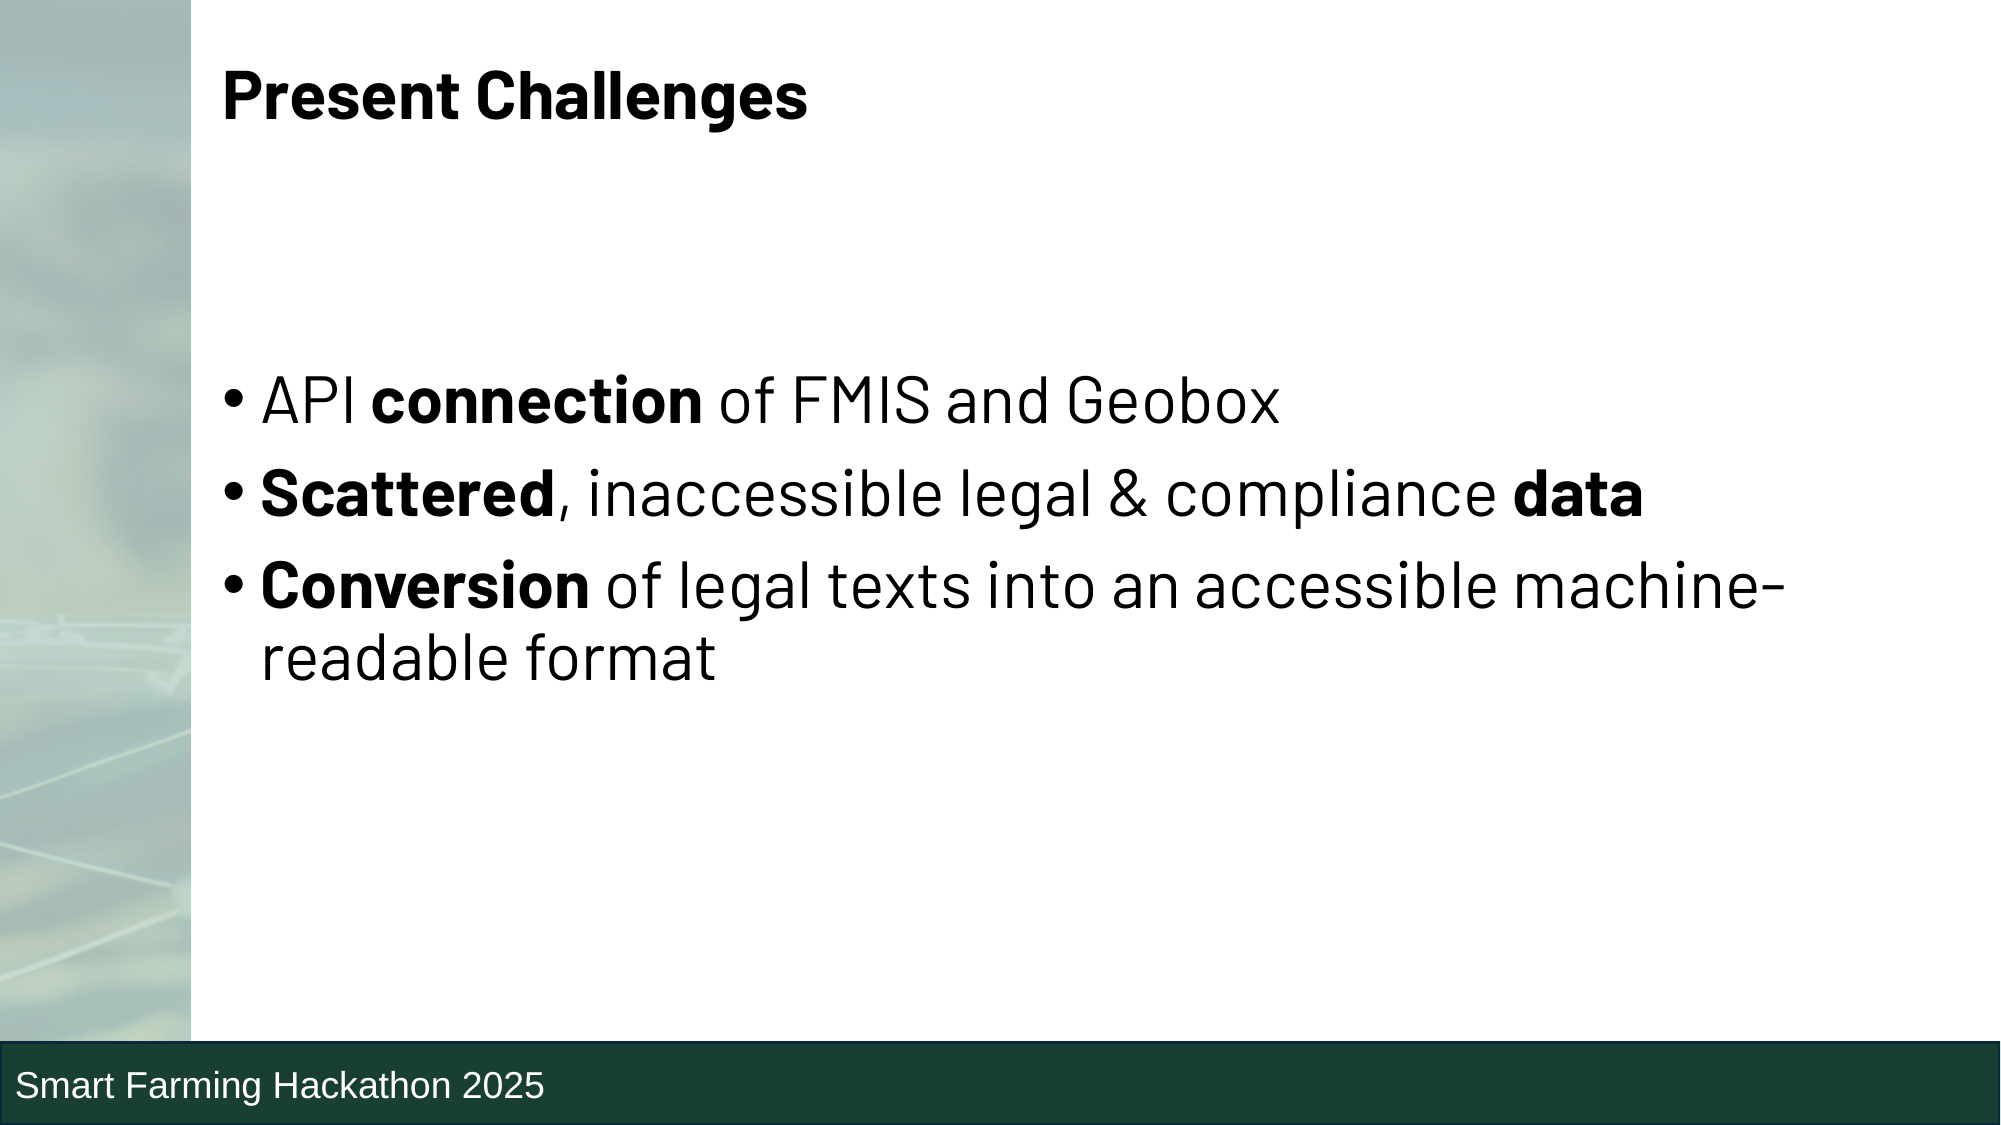

# Present Challenges

API connection of FMIS and Geobox​
Scattered, inaccessible legal & compliance data​
Conversion of legal texts into an accessible machine-readable format